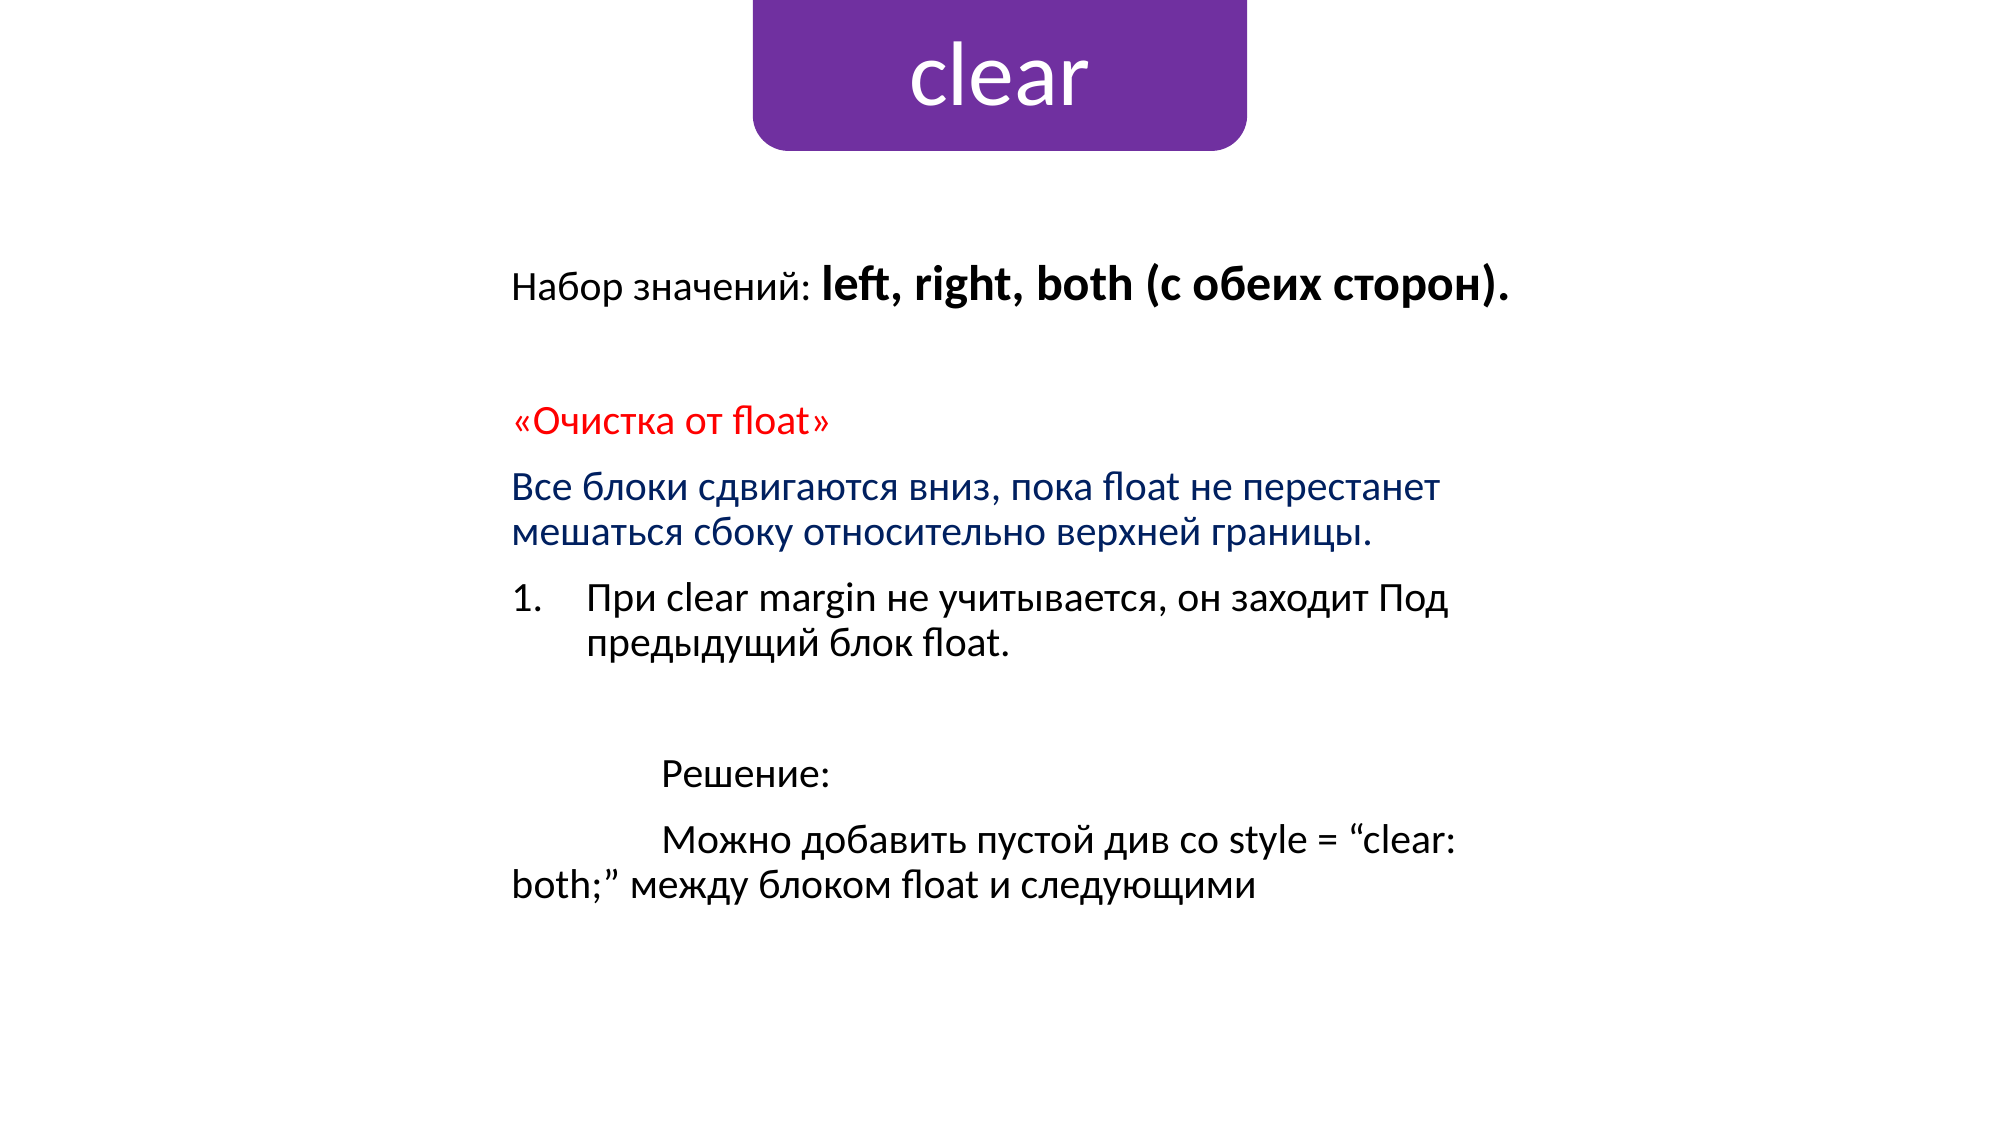

# clear

Набор значений: left, right, both (с обеих сторон).

«Очистка от float»
Все блоки сдвигаются вниз, пока float не перестанет мешаться сбоку относительно верхней границы.
При clear margin не учитывается, он заходит Под предыдущий блок float.

	Решение:
	Можно добавить пустой див со style = “clear: both;” между блоком float и следующими